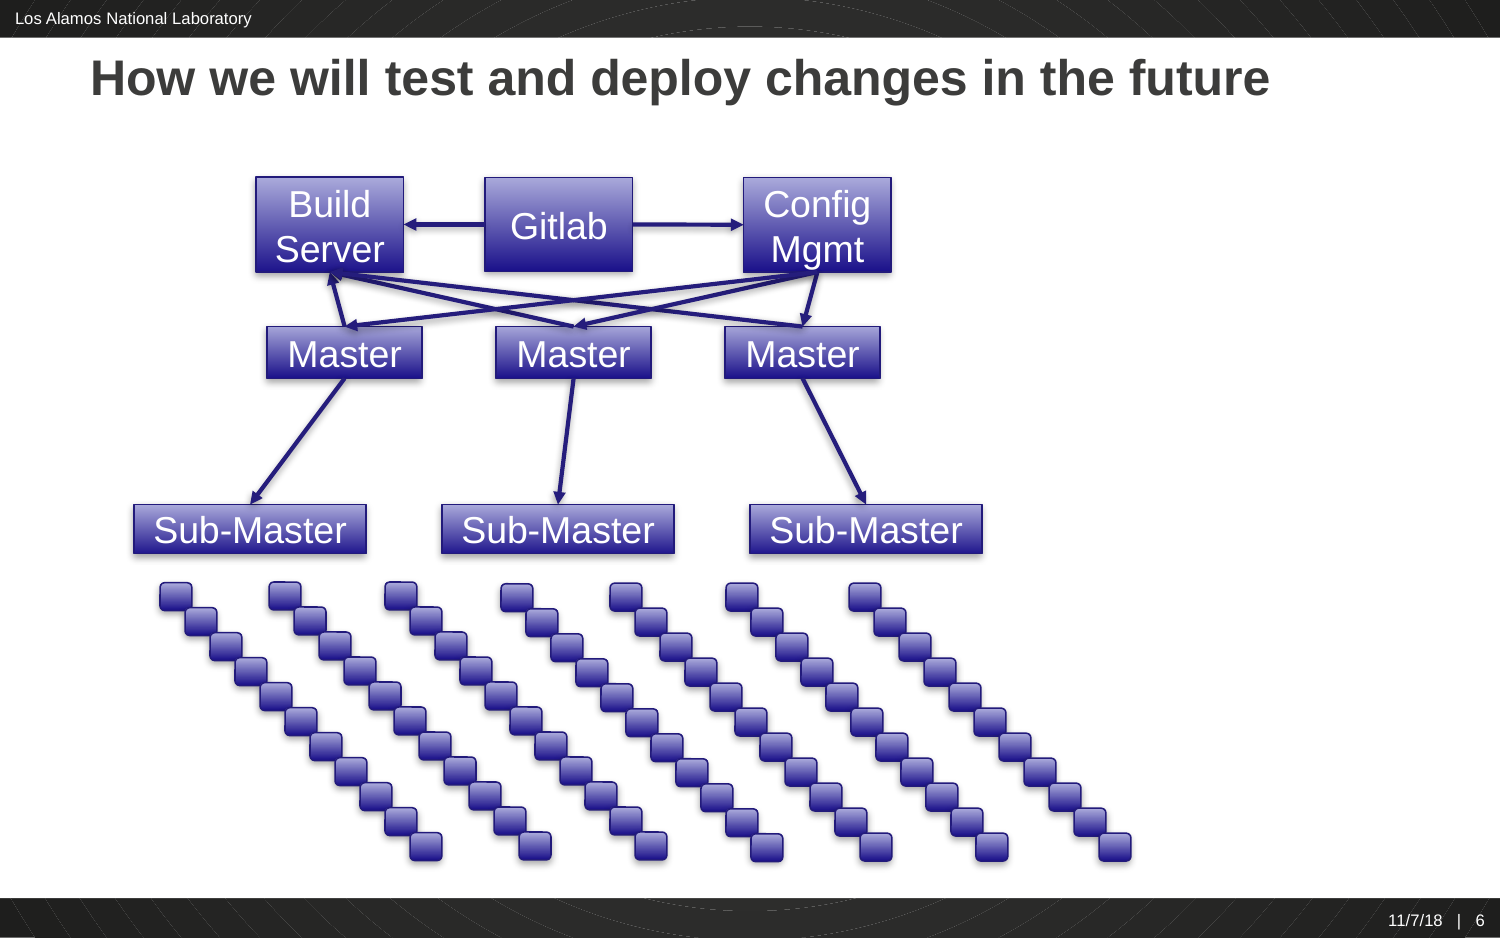

# How we will test and deploy changes in the future
Build Server
Config Mgmt
Gitlab
Master
Master
Master
Sub-Master
Sub-Master
Sub-Master